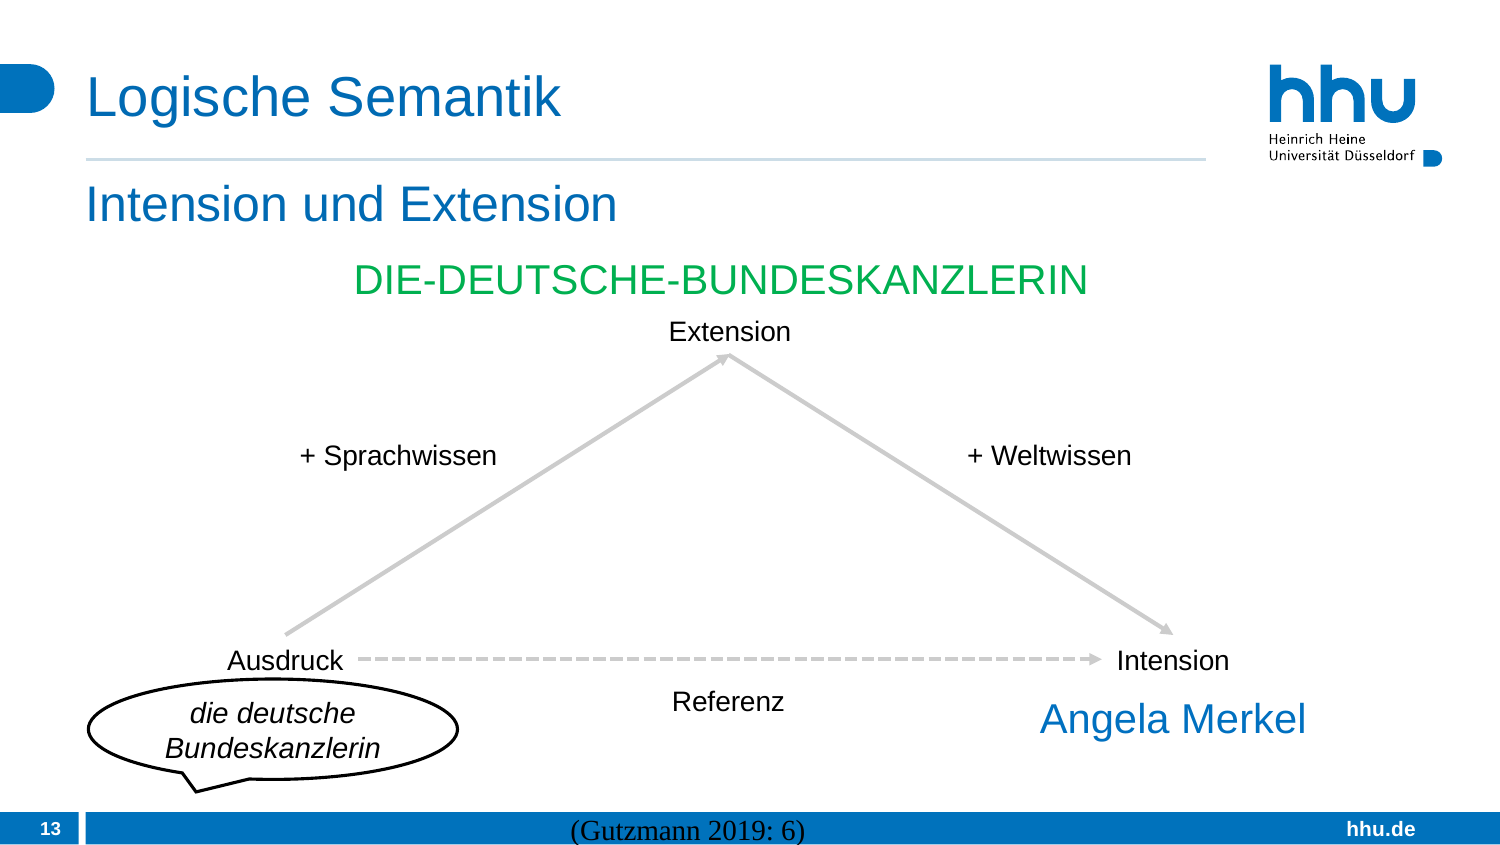

# Logische Semantik
Intension und Extension
DIE-DEUTSCHE-BUNDESKANZLERIN
Extension
+ Sprachwissen
+ Weltwissen
Ausdruck
Intension
Referenz
die deutsche Bundeskanzlerin
Angela Merkel
13
(Gutzmann 2019: 6)